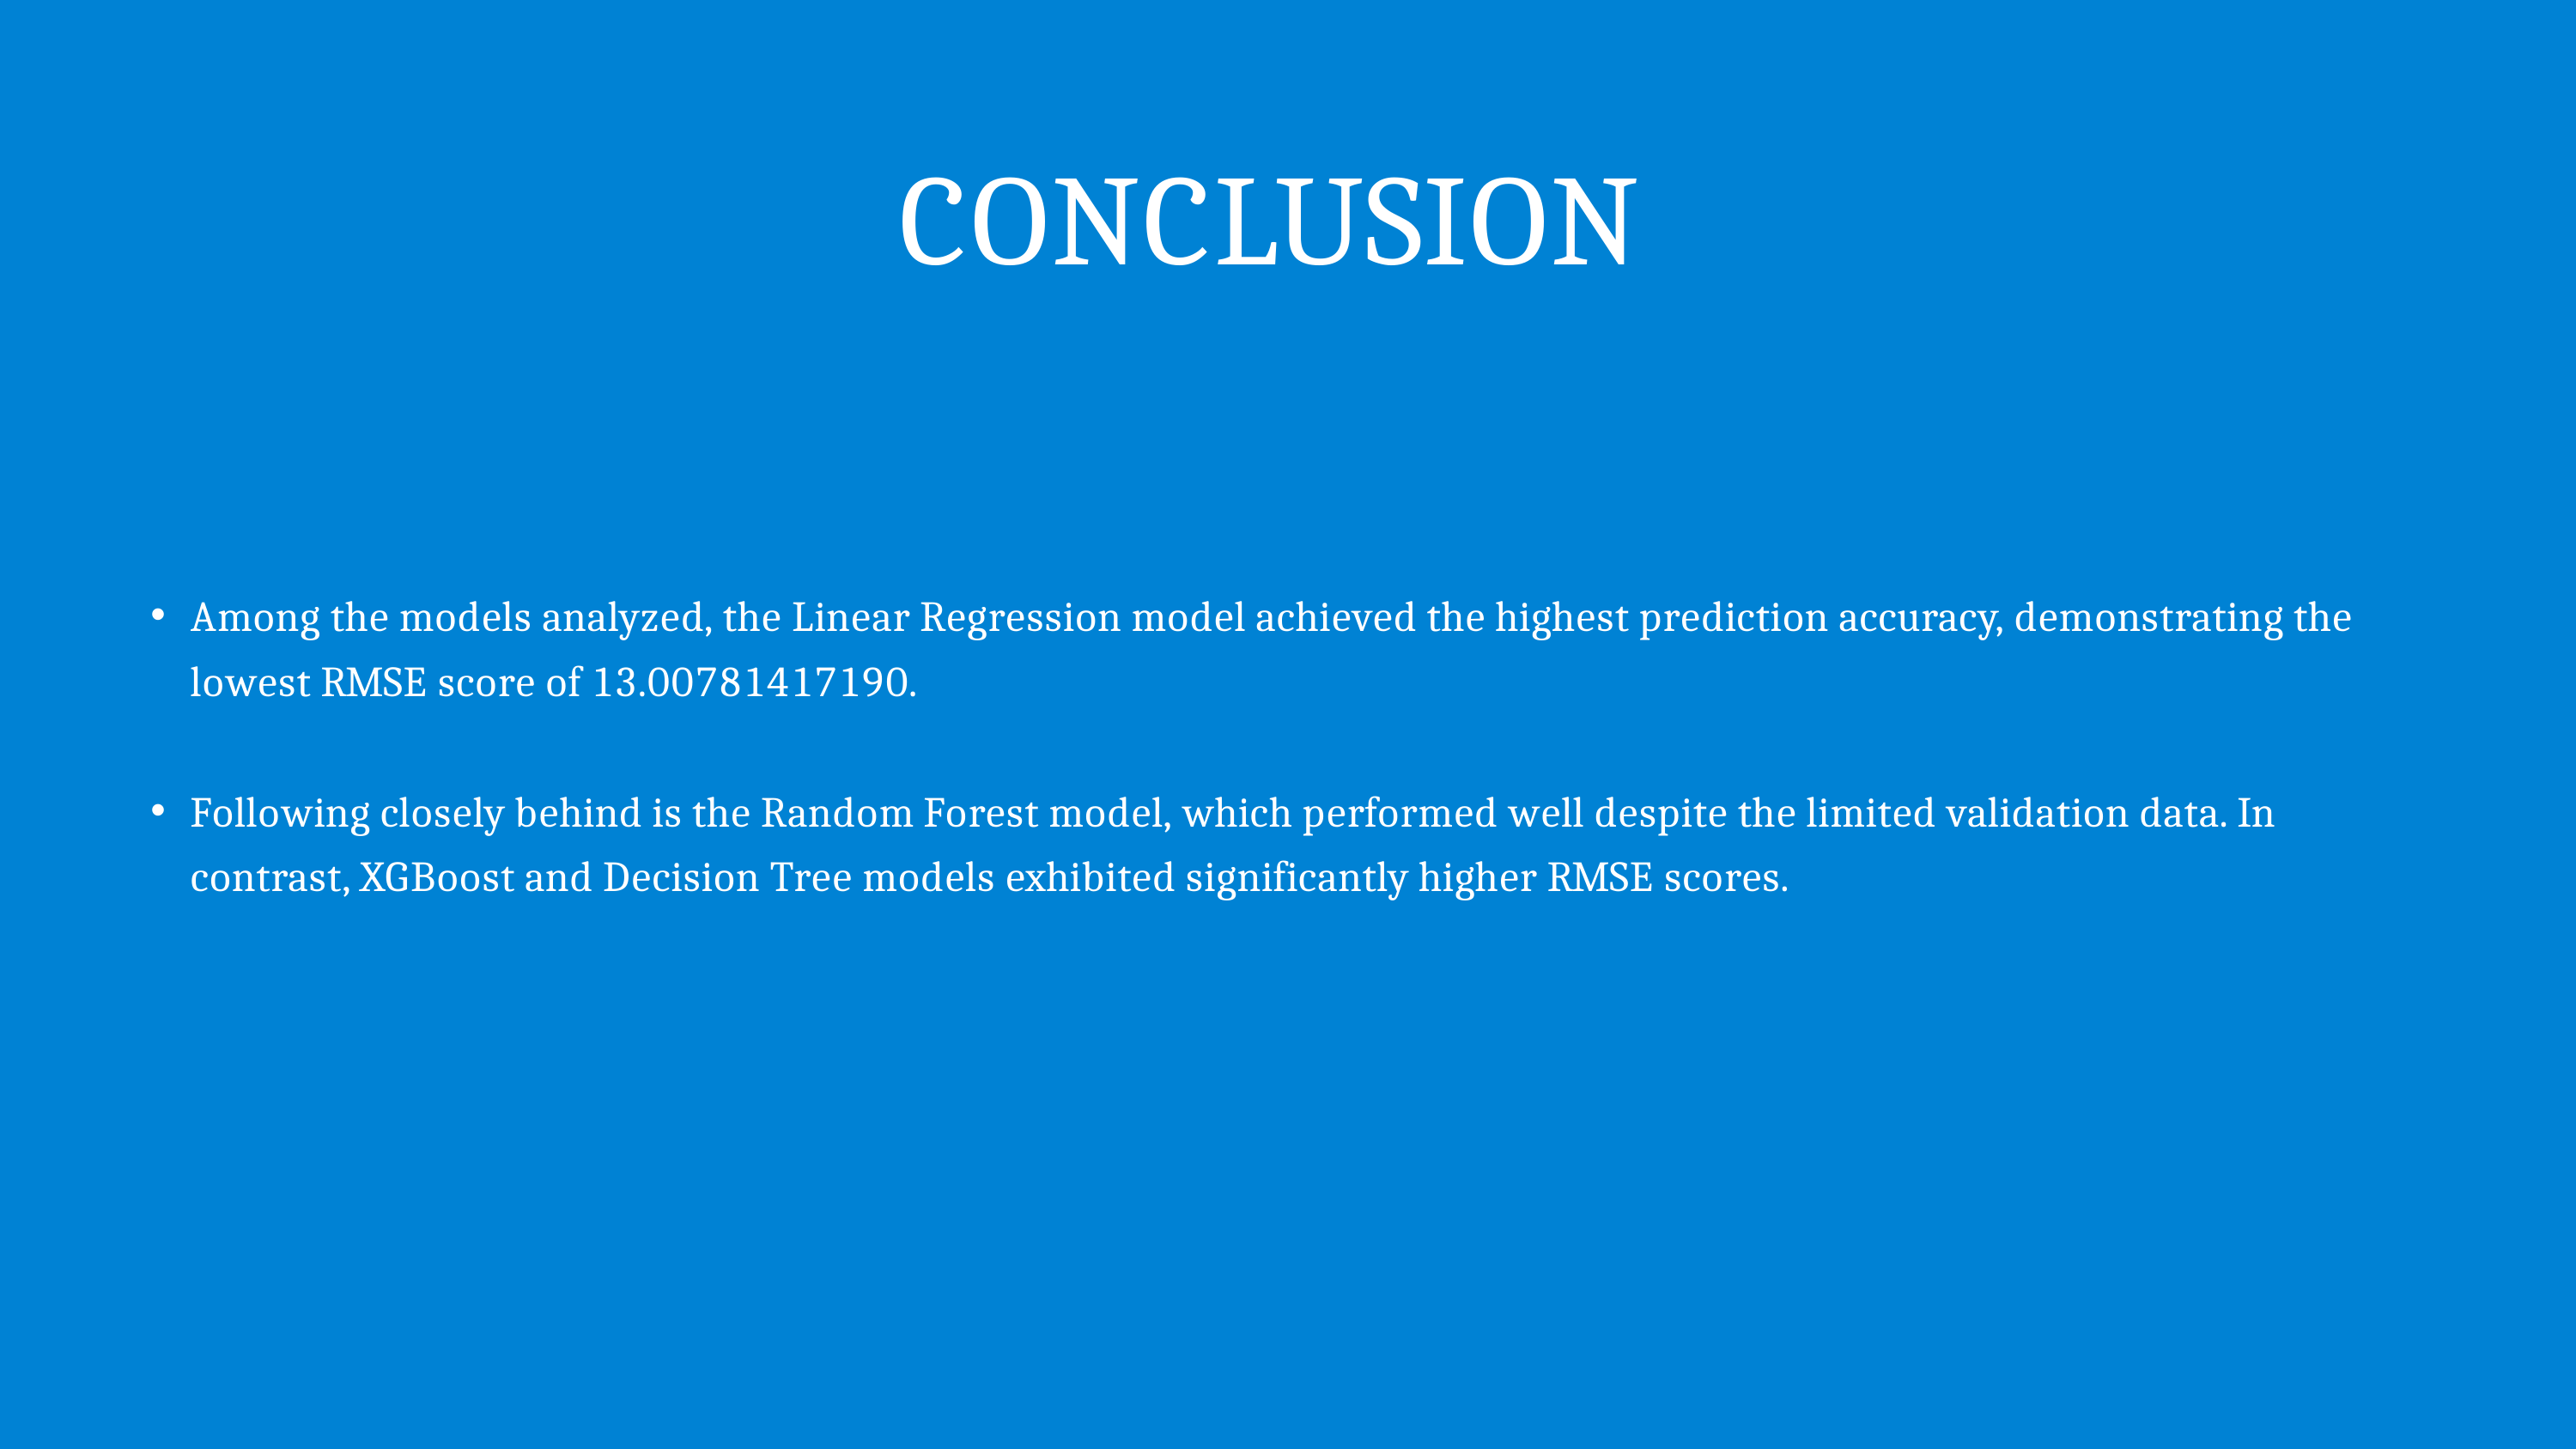

CONCLUSION
Among the models analyzed, the Linear Regression model achieved the highest prediction accuracy, demonstrating the lowest RMSE score of 13.00781417190.

Following closely behind is the Random Forest model, which performed well despite the limited validation data. In contrast, XGBoost and Decision Tree models exhibited significantly higher RMSE scores.